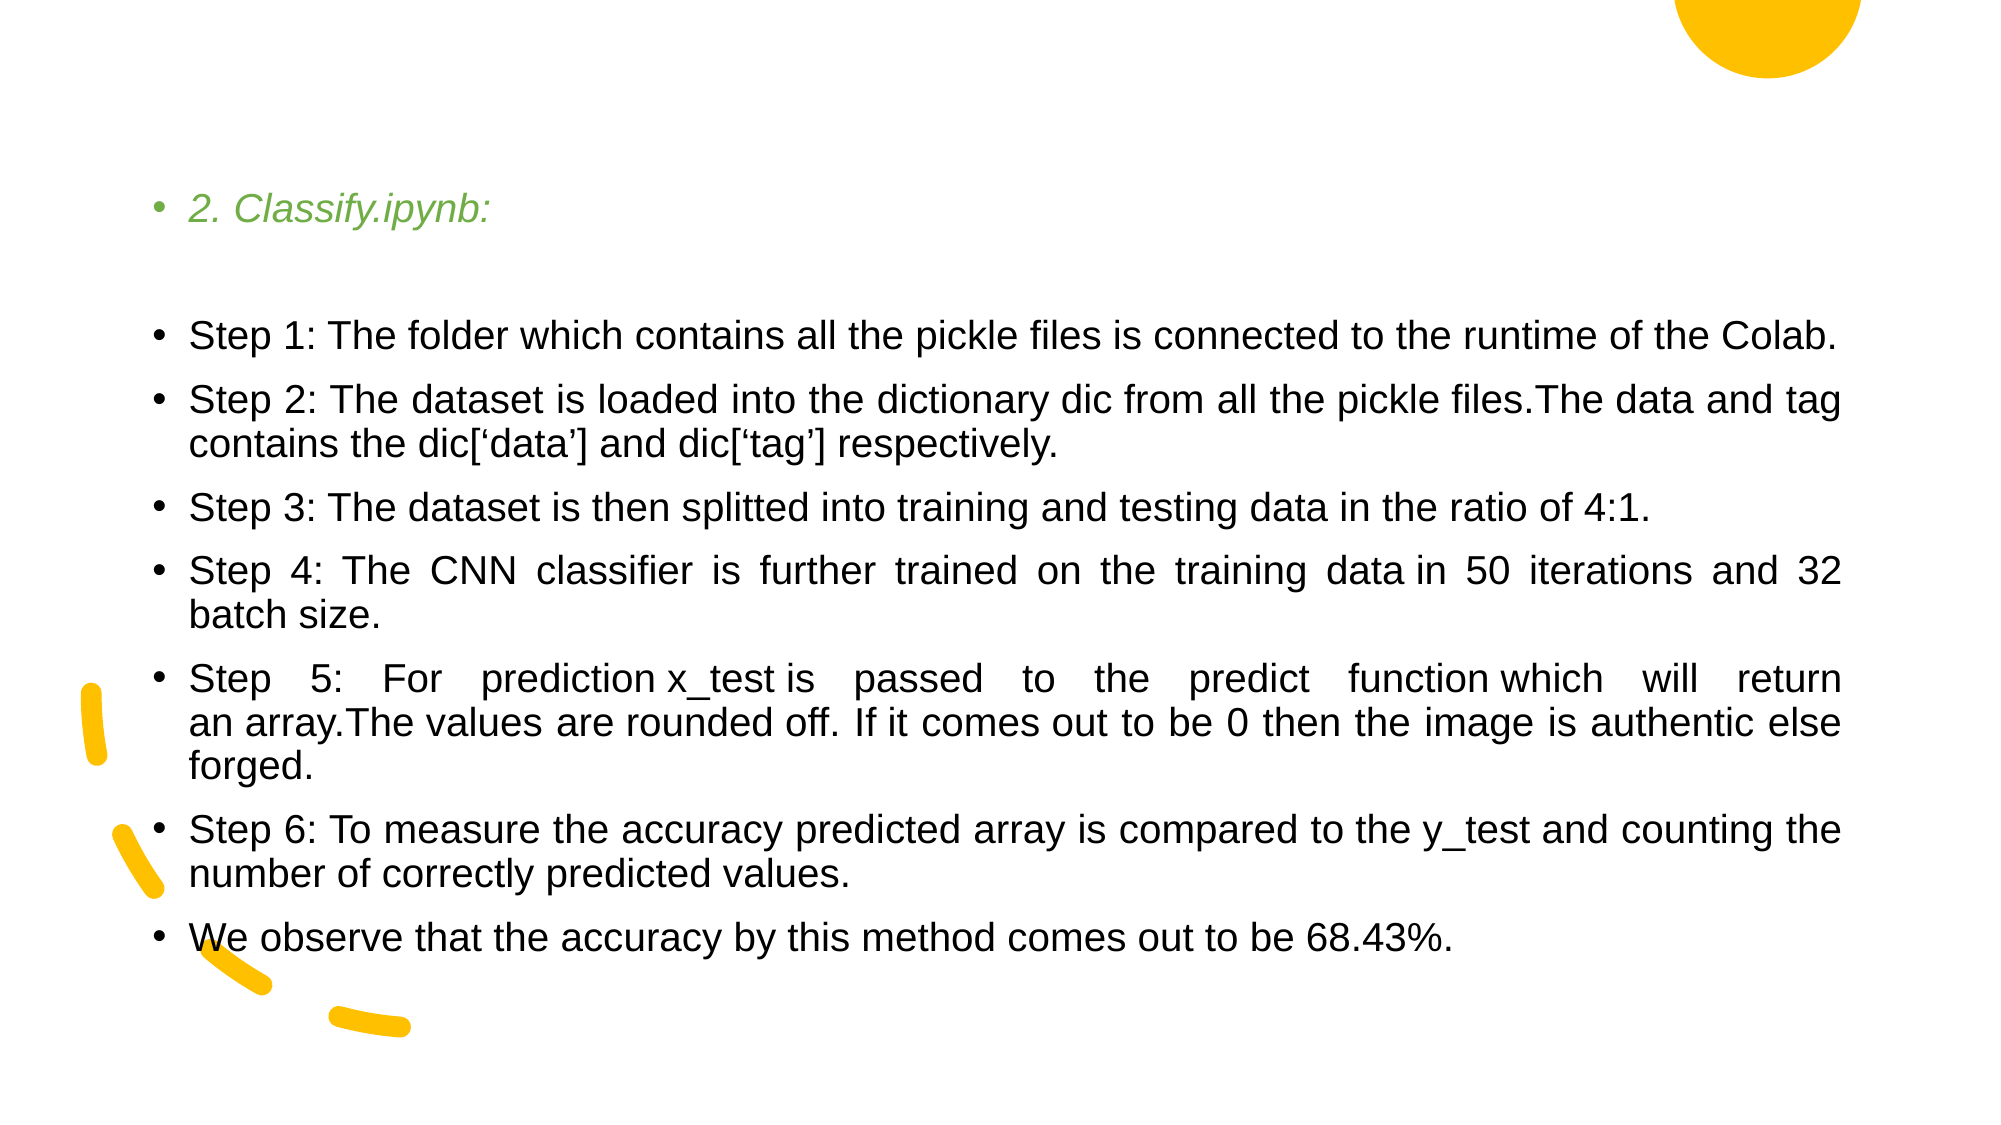

2. Classify.ipynb:

Step 1: The folder which contains all the pickle files is connected to the runtime of the Colab.
Step 2: The dataset is loaded into the dictionary dic from all the pickle files.The data and tag contains the dic[‘data’] and dic[‘tag’] respectively.
Step 3: The dataset is then splitted into training and testing data in the ratio of 4:1.
Step 4: The CNN classifier is further trained on the training data in 50 iterations and 32 batch size.
Step 5: For prediction x_test is passed to the predict function which will return an array.The values are rounded off. If it comes out to be 0 then the image is authentic else forged.
Step 6: To measure the accuracy predicted array is compared to the y_test and counting the number of correctly predicted values.
We observe that the accuracy by this method comes out to be 68.43%.

15